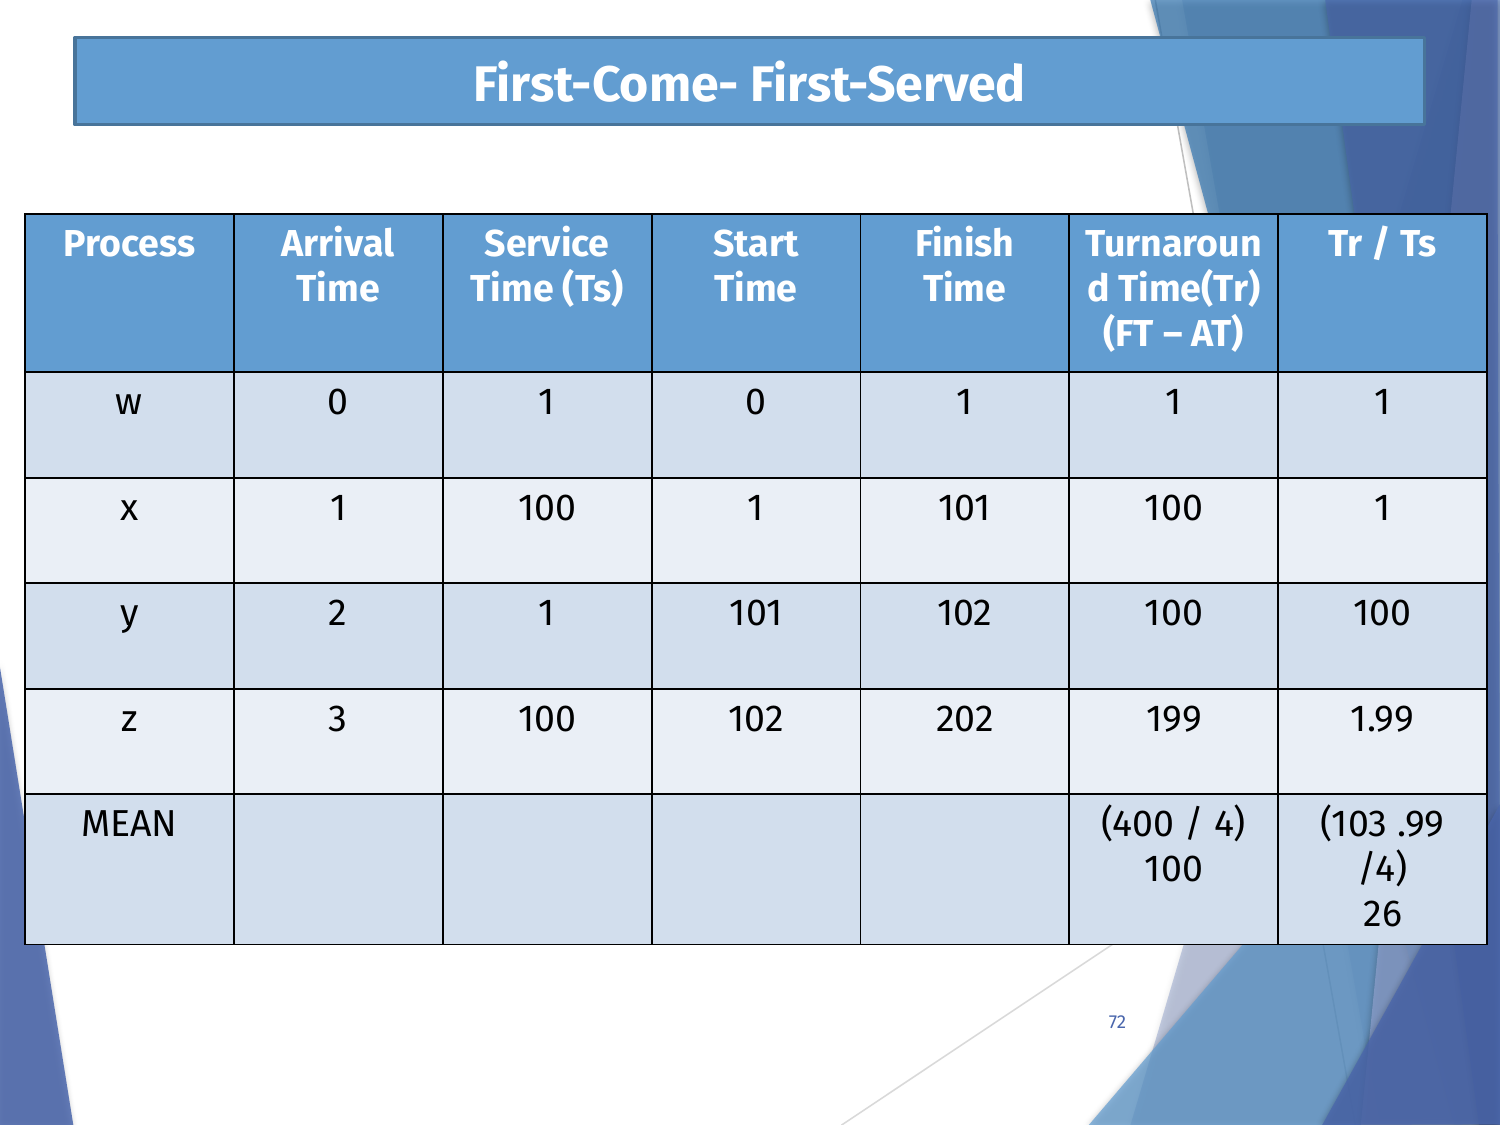

First-Come- First-Served
| Process | Arrival Time | Service Time (Ts) | Start Time | Finish Time | Turnaround Time(Tr) (FT – AT) | Tr / Ts |
| --- | --- | --- | --- | --- | --- | --- |
| w | 0 | 1 | 0 | 1 | 1 | 1 |
| x | 1 | 100 | 1 | 101 | 100 | 1 |
| y | 2 | 1 | 101 | 102 | 100 | 100 |
| z | 3 | 100 | 102 | 202 | 199 | 1.99 |
| MEAN |  |  |  |  | (400 / 4) 100 | (103 .99 /4) 26 |
72